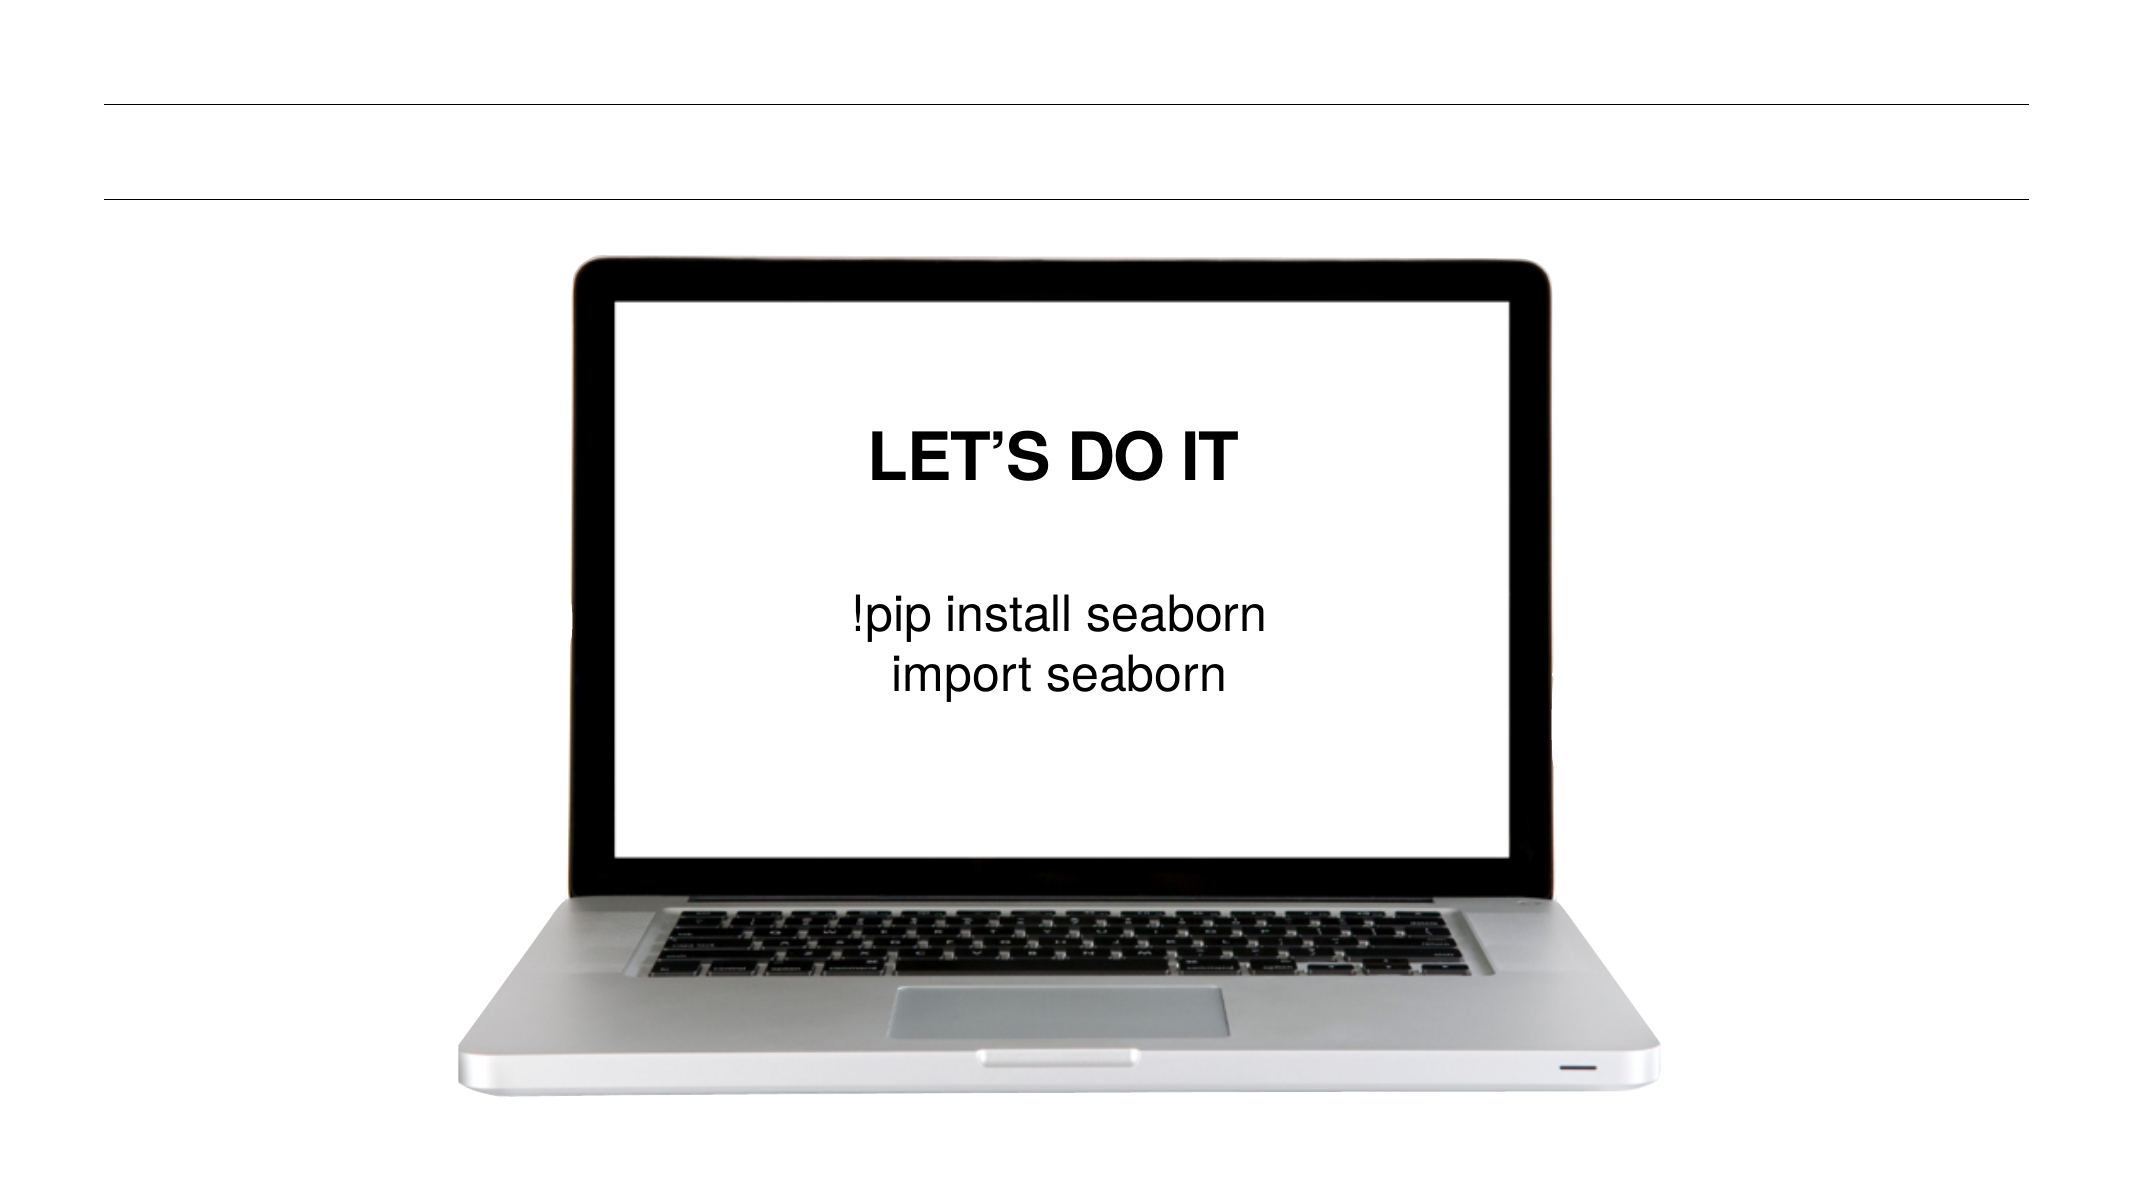

Let’s DO IT
!pip install seaborn
import seaborn